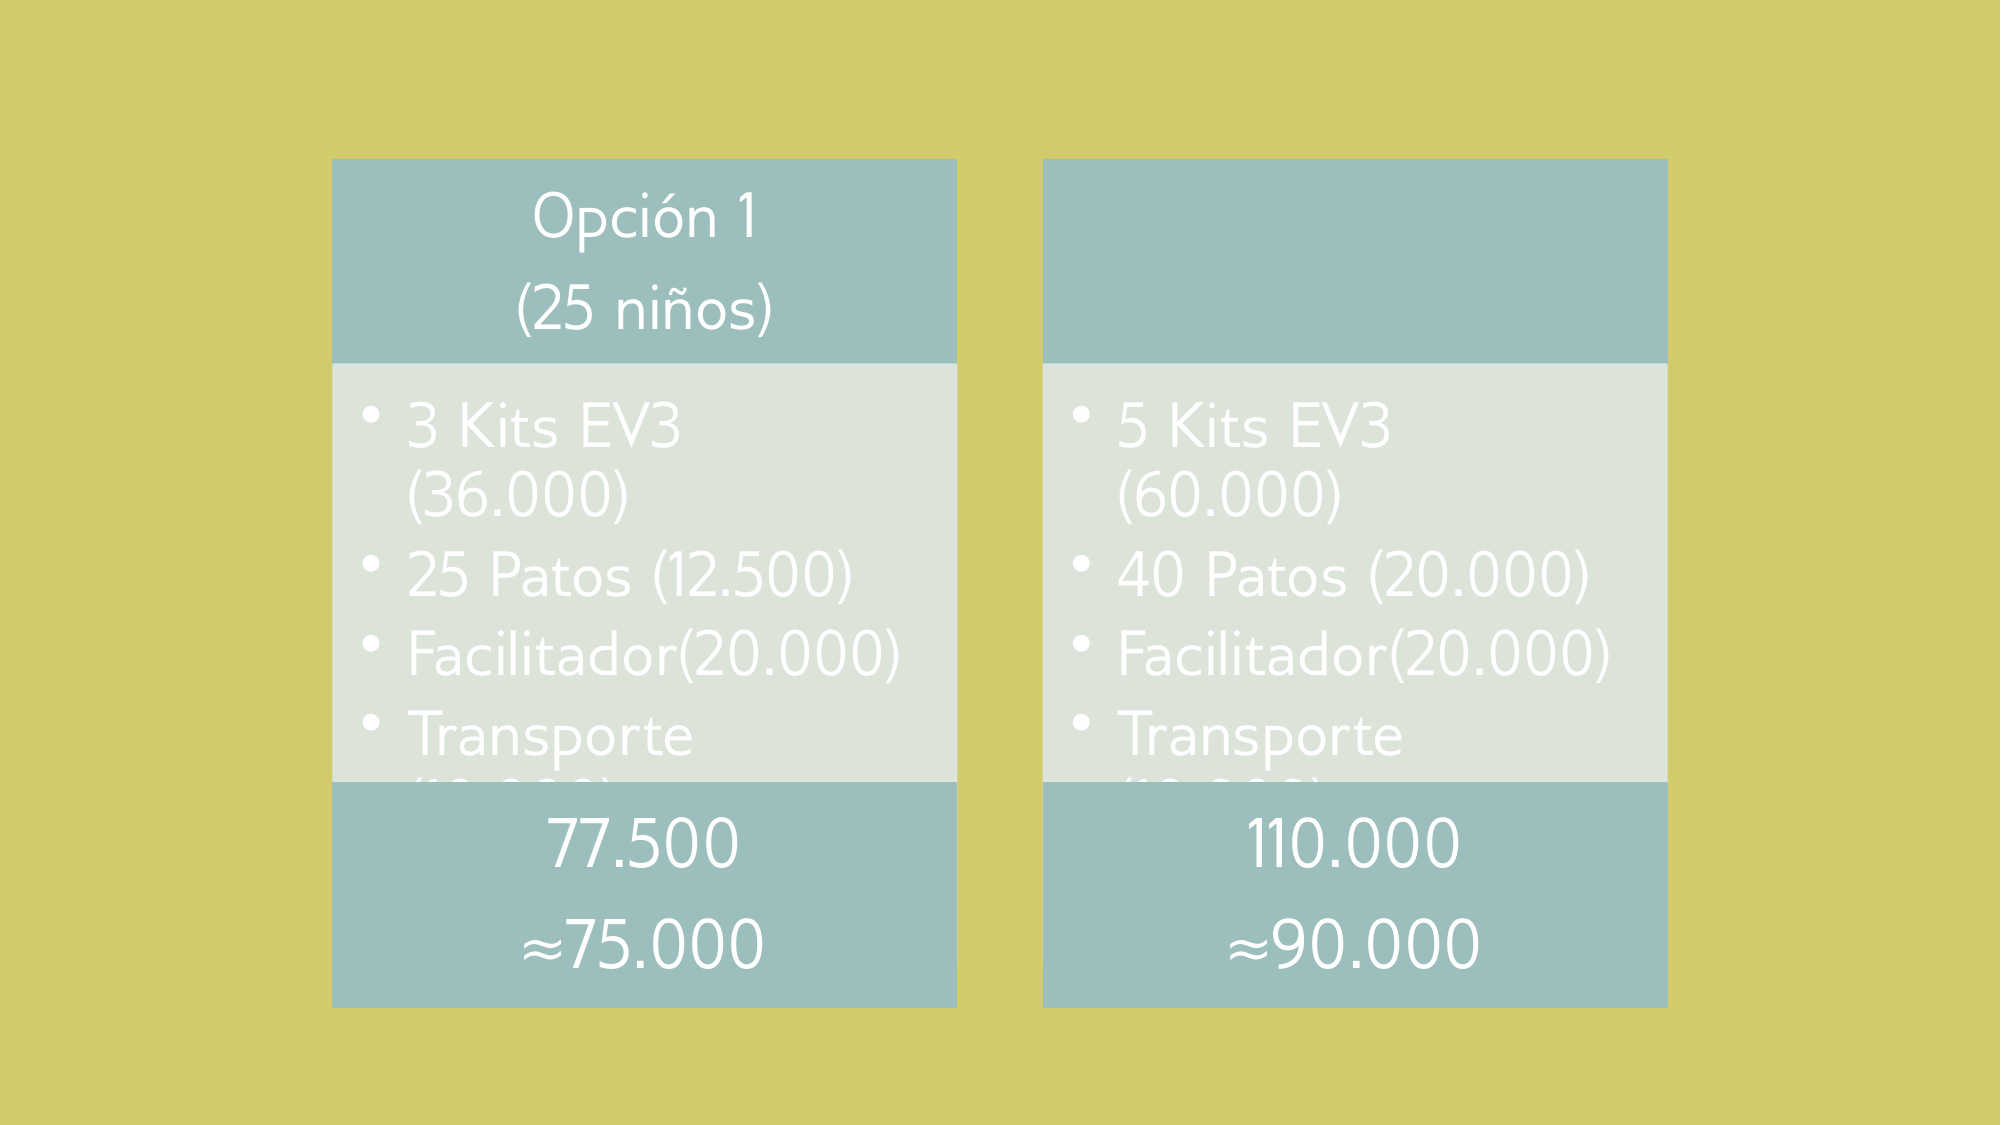

Opción 1
(25 niños)
3 Kits EV3 (36.000)
25 Patos (12.500)
Facilitador(20.000)
Transporte (10.000)

5 Kits EV3 (60.000)
40 Patos (20.000)
Facilitador(20.000)
Transporte (10.000)

77.500
≈75.000

110.000
≈90.000